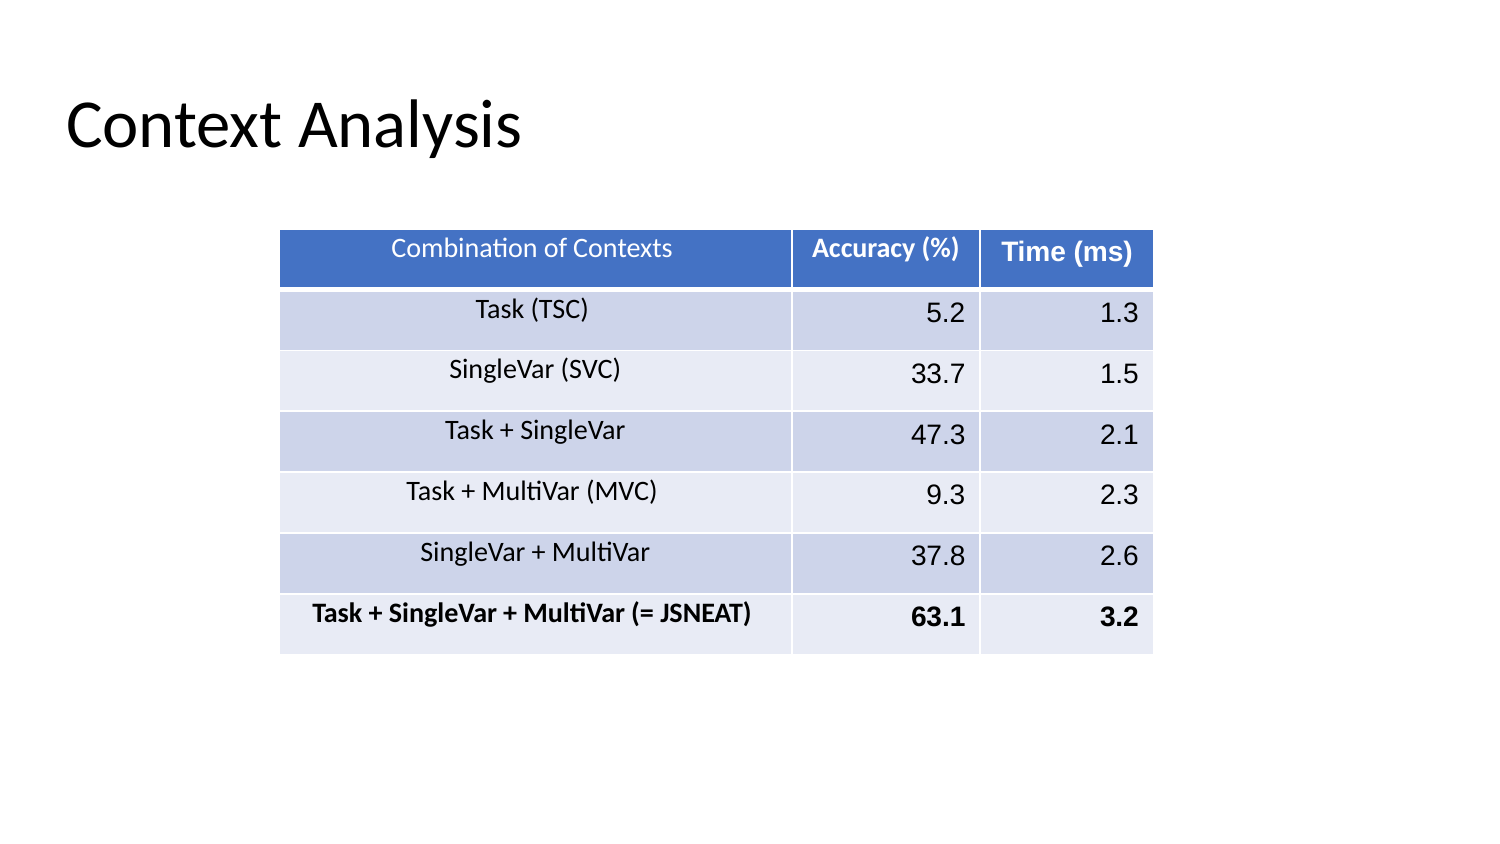

# Context Analysis
| Combination of Contexts | Accuracy (%) | Time (ms) |
| --- | --- | --- |
| Task (TSC) | 5.2 | 1.3 |
| SingleVar (SVC) | 33.7 | 1.5 |
| Task + SingleVar | 47.3 | 2.1 |
| Task + MultiVar (MVC) | 9.3 | 2.3 |
| SingleVar + MultiVar | 37.8 | 2.6 |
| Task + SingleVar + MultiVar (= JSNEAT) | 63.1 | 3.2 |